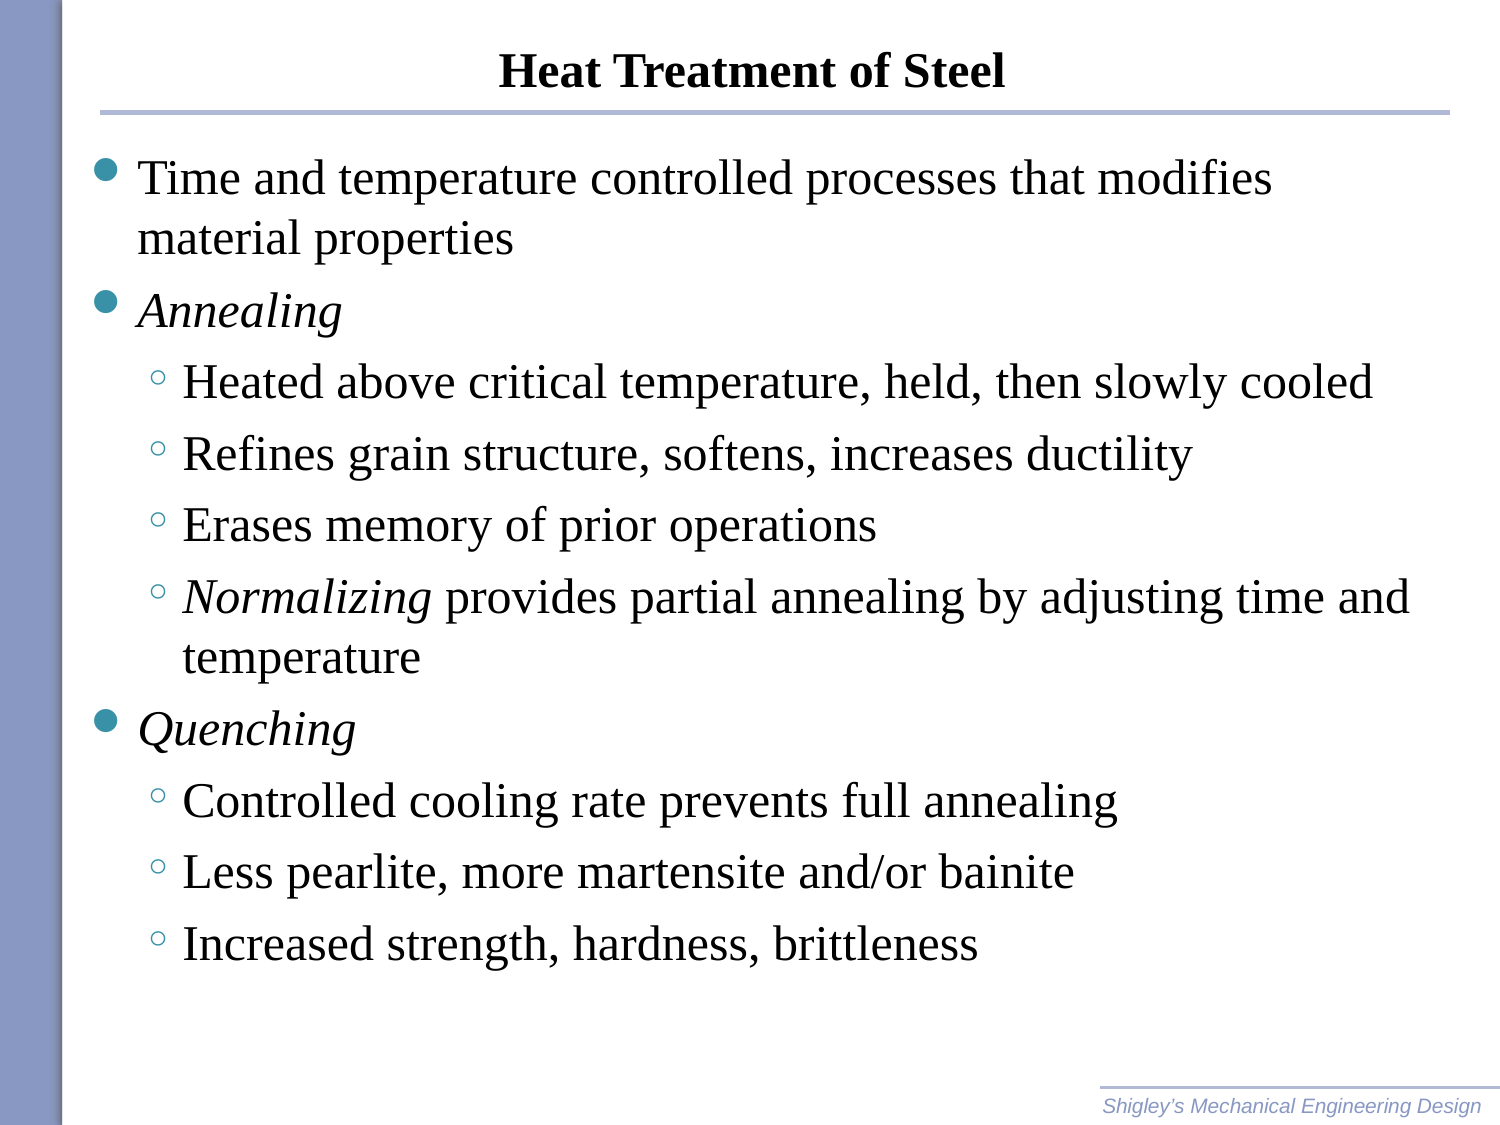

# Heat Treatment of Steel
Time and temperature controlled processes that modifies material properties
Annealing
Heated above critical temperature, held, then slowly cooled
Refines grain structure, softens, increases ductility
Erases memory of prior operations
Normalizing provides partial annealing by adjusting time and temperature
Quenching
Controlled cooling rate prevents full annealing
Less pearlite, more martensite and/or bainite
Increased strength, hardness, brittleness
Shigley’s Mechanical Engineering Design